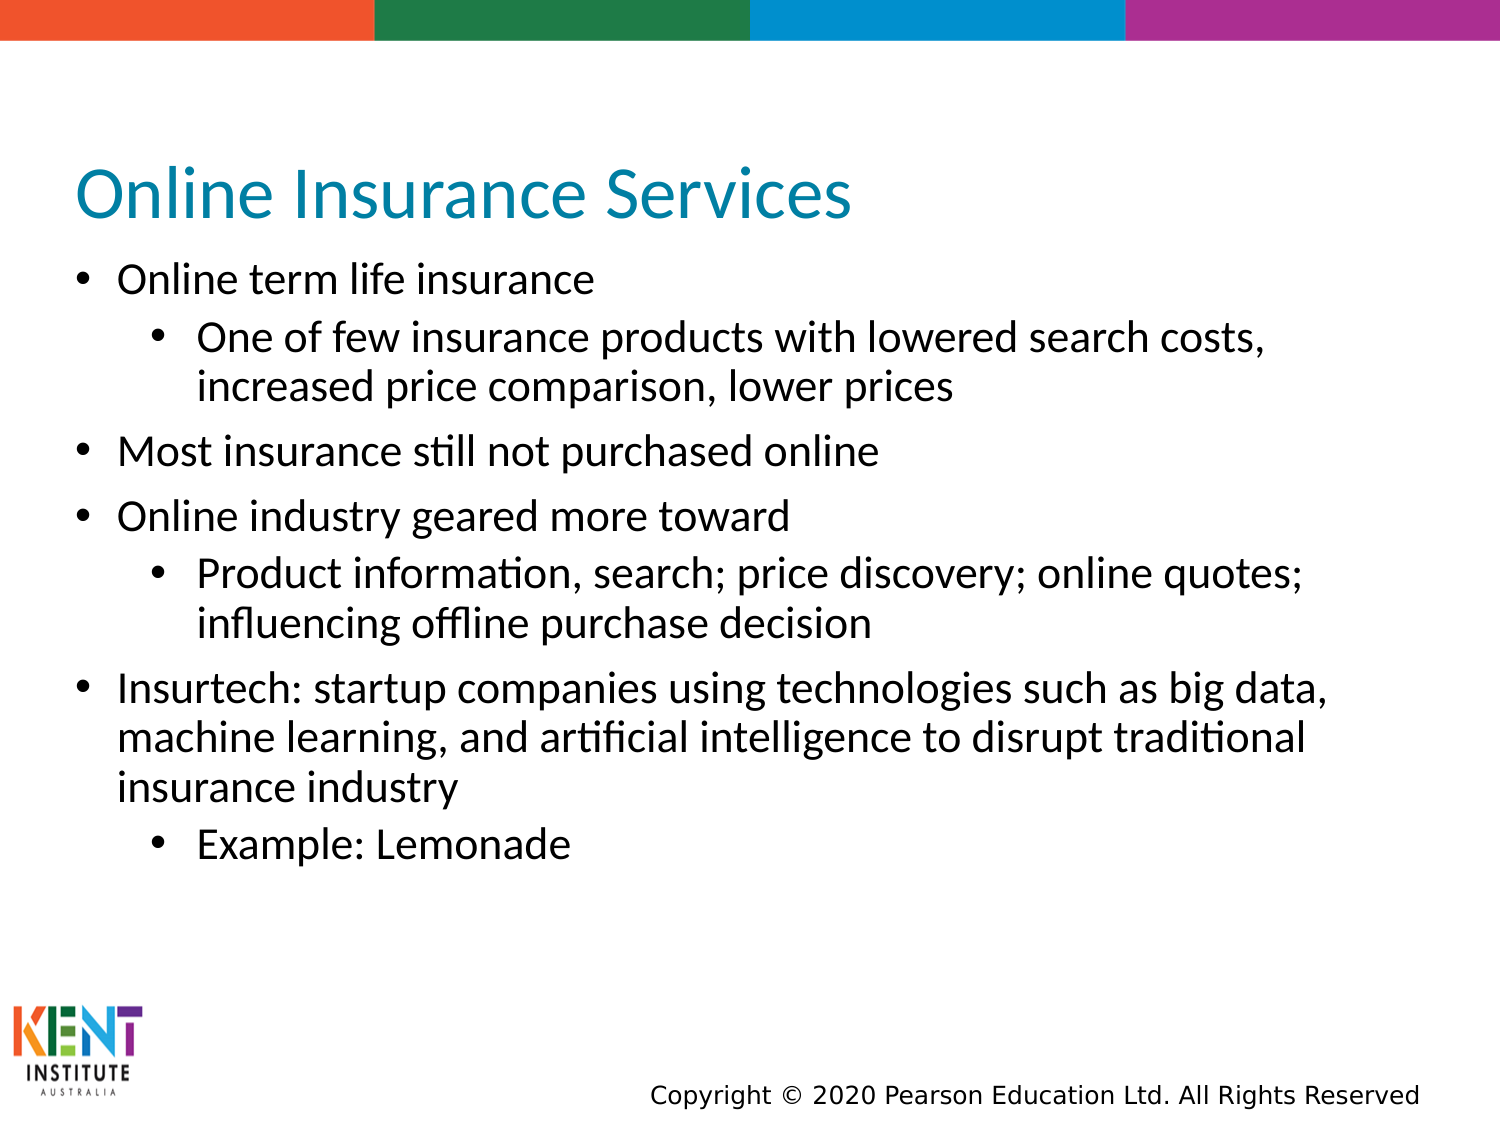

# Online Insurance Services
Online term life insurance
One of few insurance products with lowered search costs, increased price comparison, lower prices
Most insurance still not purchased online
Online industry geared more toward
Product information, search; price discovery; online quotes; influencing offline purchase decision
Insurtech: startup companies using technologies such as big data, machine learning, and artificial intelligence to disrupt traditional insurance industry
Example: Lemonade